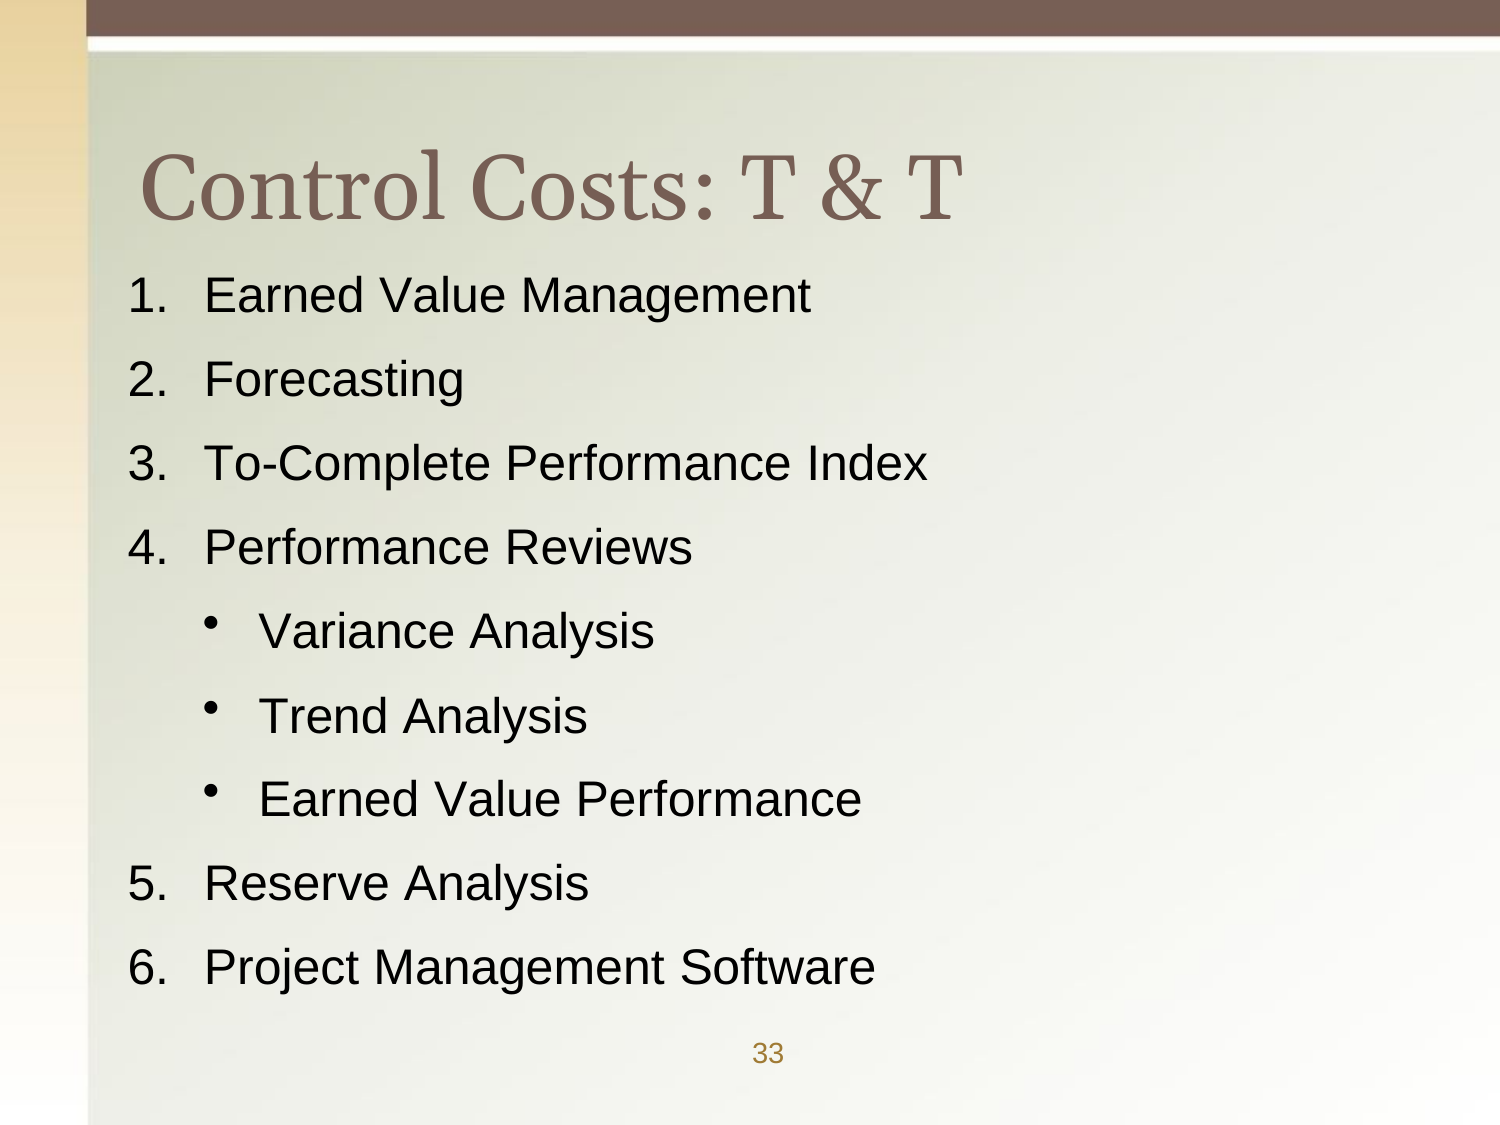

# Control Costs: T & T
Earned Value Management
Forecasting
To-Complete Performance Index
Performance Reviews
Variance Analysis
Trend Analysis
Earned Value Performance
Reserve Analysis
Project Management Software
33